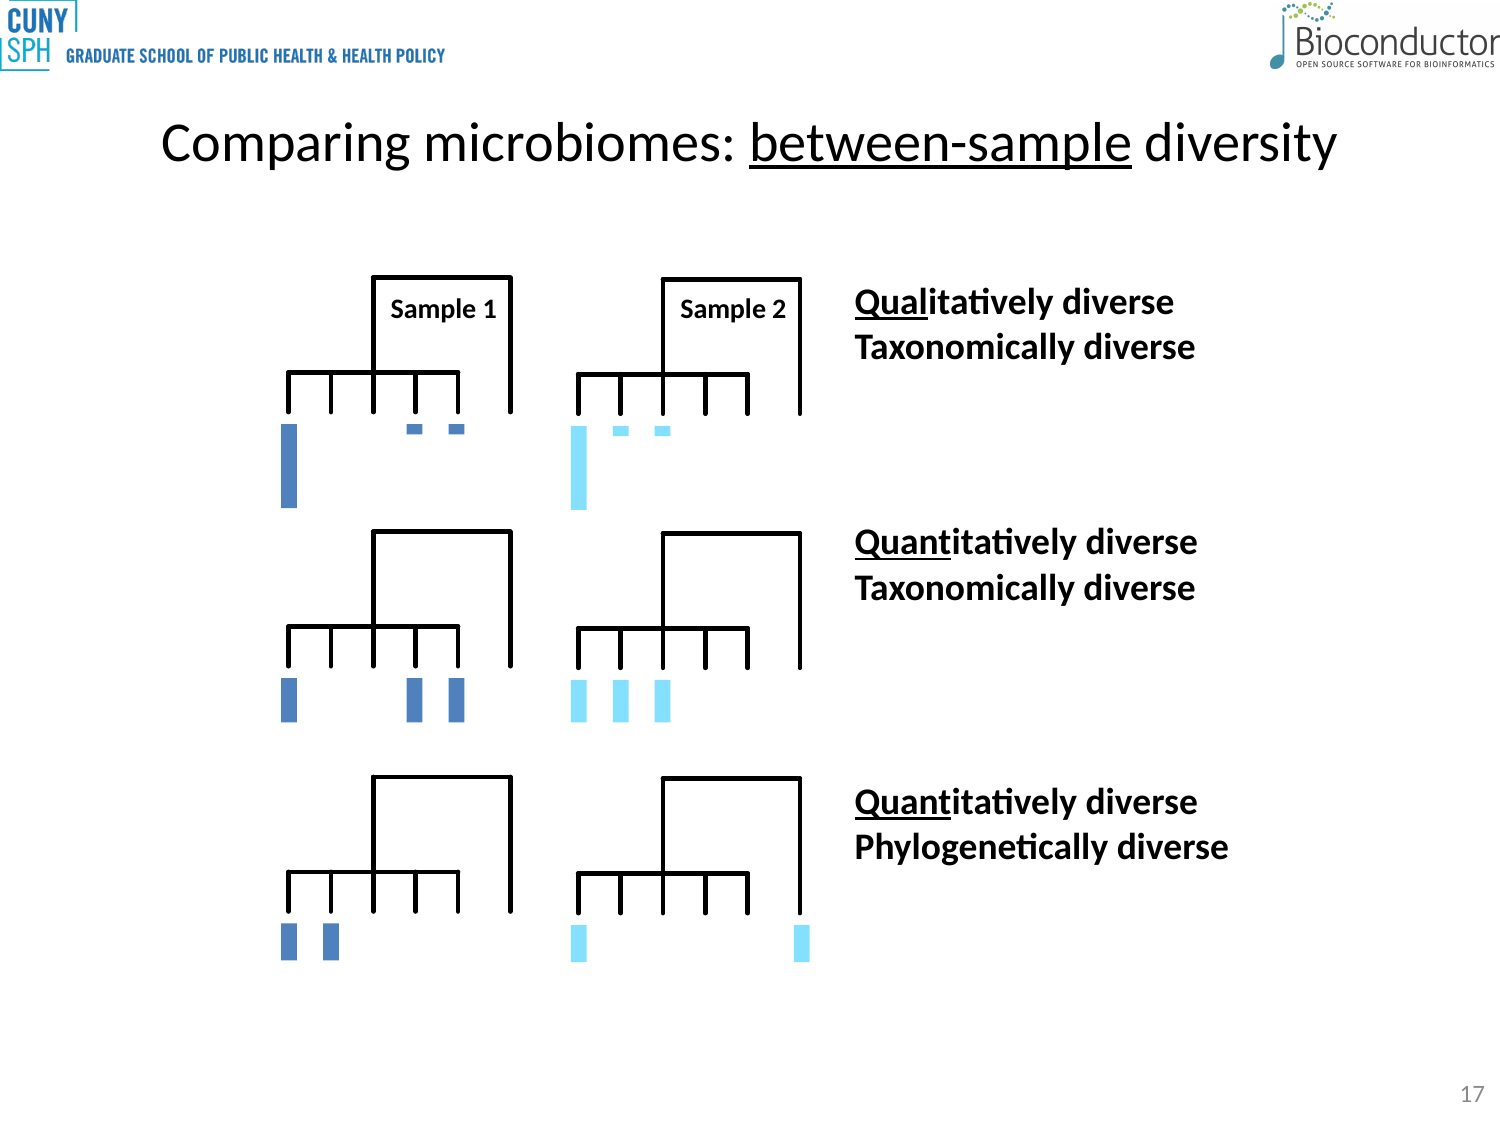

# Comparing microbiomes: between-sample diversity
Qualitatively diverse
Taxonomically diverse

Sample 1
Sample 2
Quantitatively diverse
Taxonomically diverse

Quantitatively diverse
Phylogenetically diverse

17